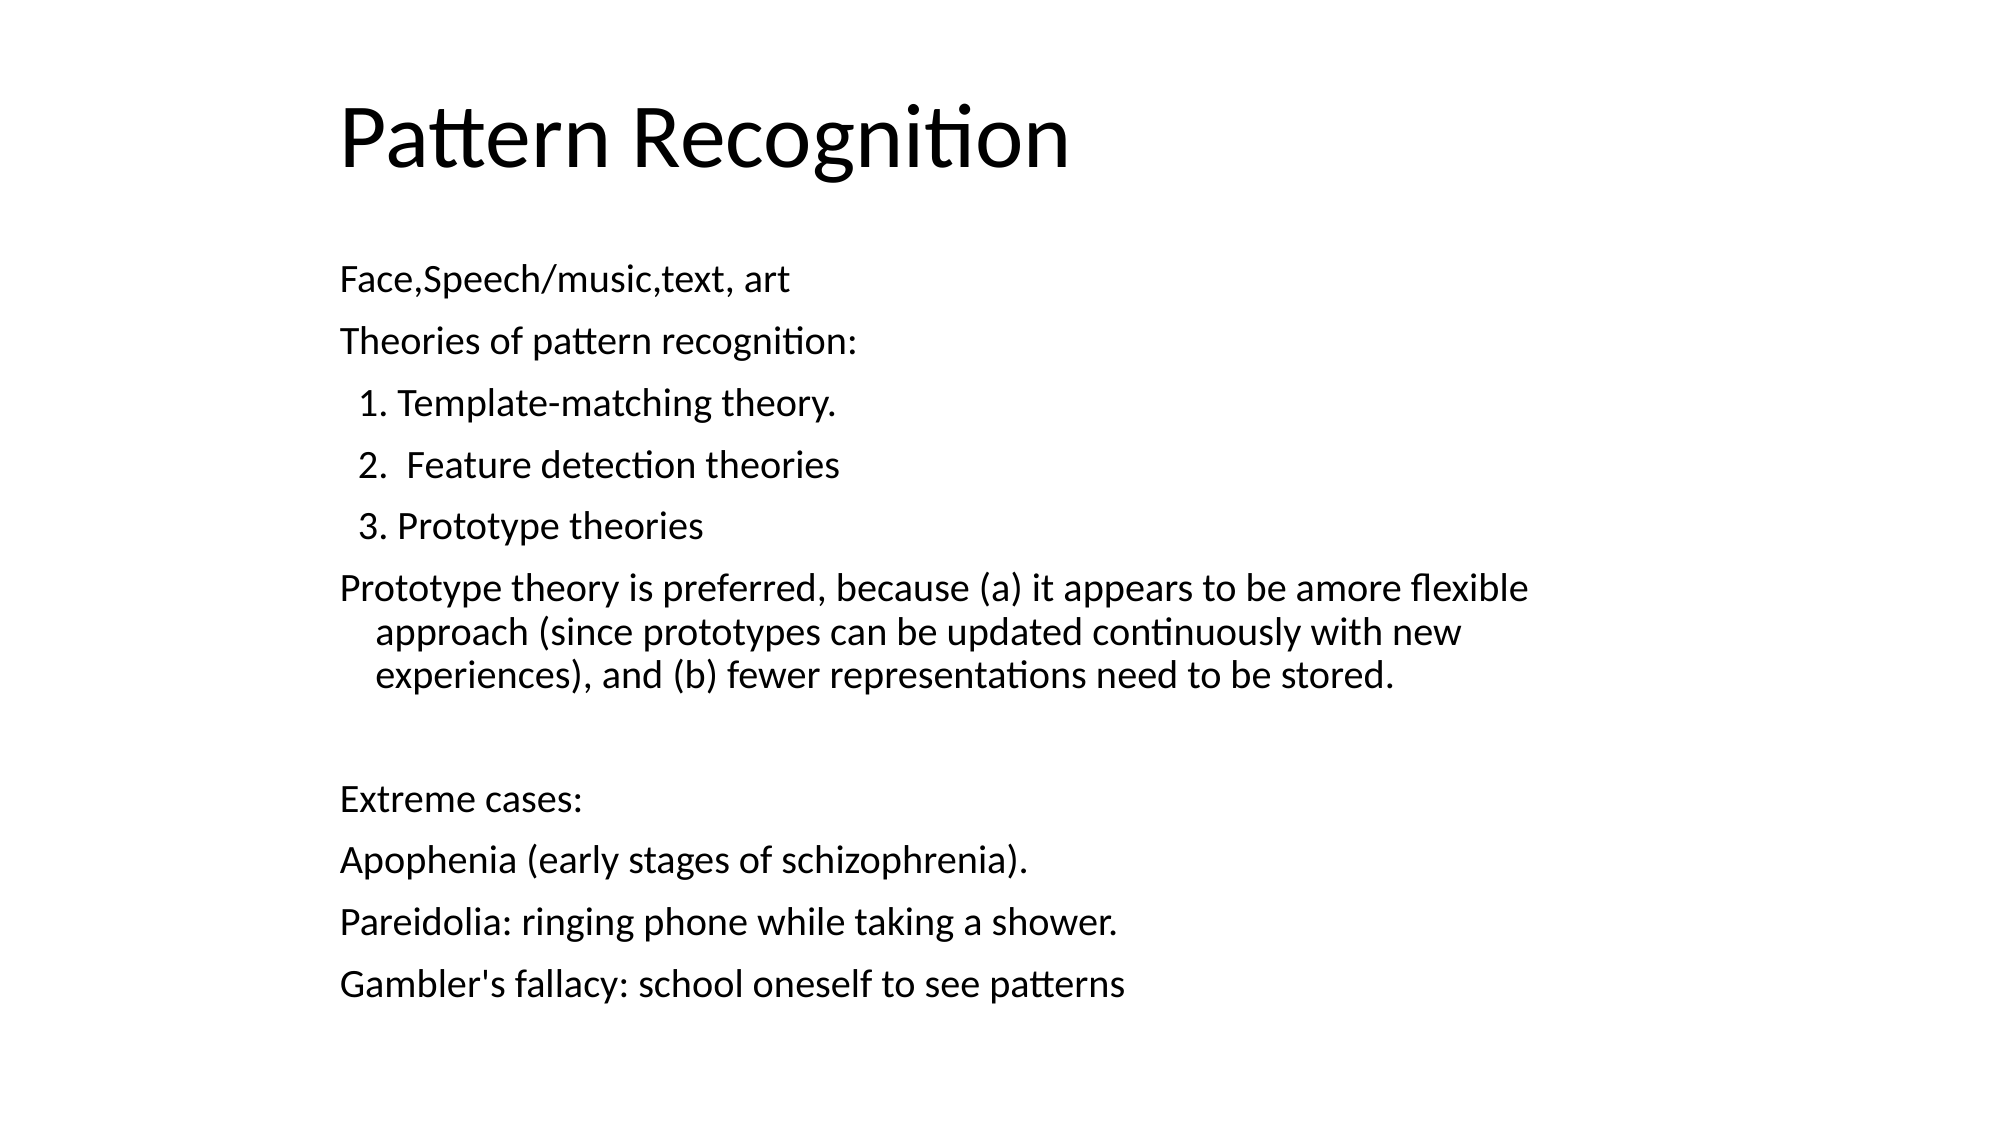

Pattern Recognition
Face,Speech/music,text, art
Theories of pattern recognition:
  1. Template-matching theory.
  2.  Feature detection theories
  3. Prototype theories
Prototype theory is preferred, because (a) it appears to be amore flexible approach (since prototypes can be updated continuously with new experiences), and (b) fewer representations need to be stored.

Extreme cases:
Apophenia (early stages of schizophrenia).
Pareidolia: ringing phone while taking a shower.
Gambler's fallacy: school oneself to see patterns